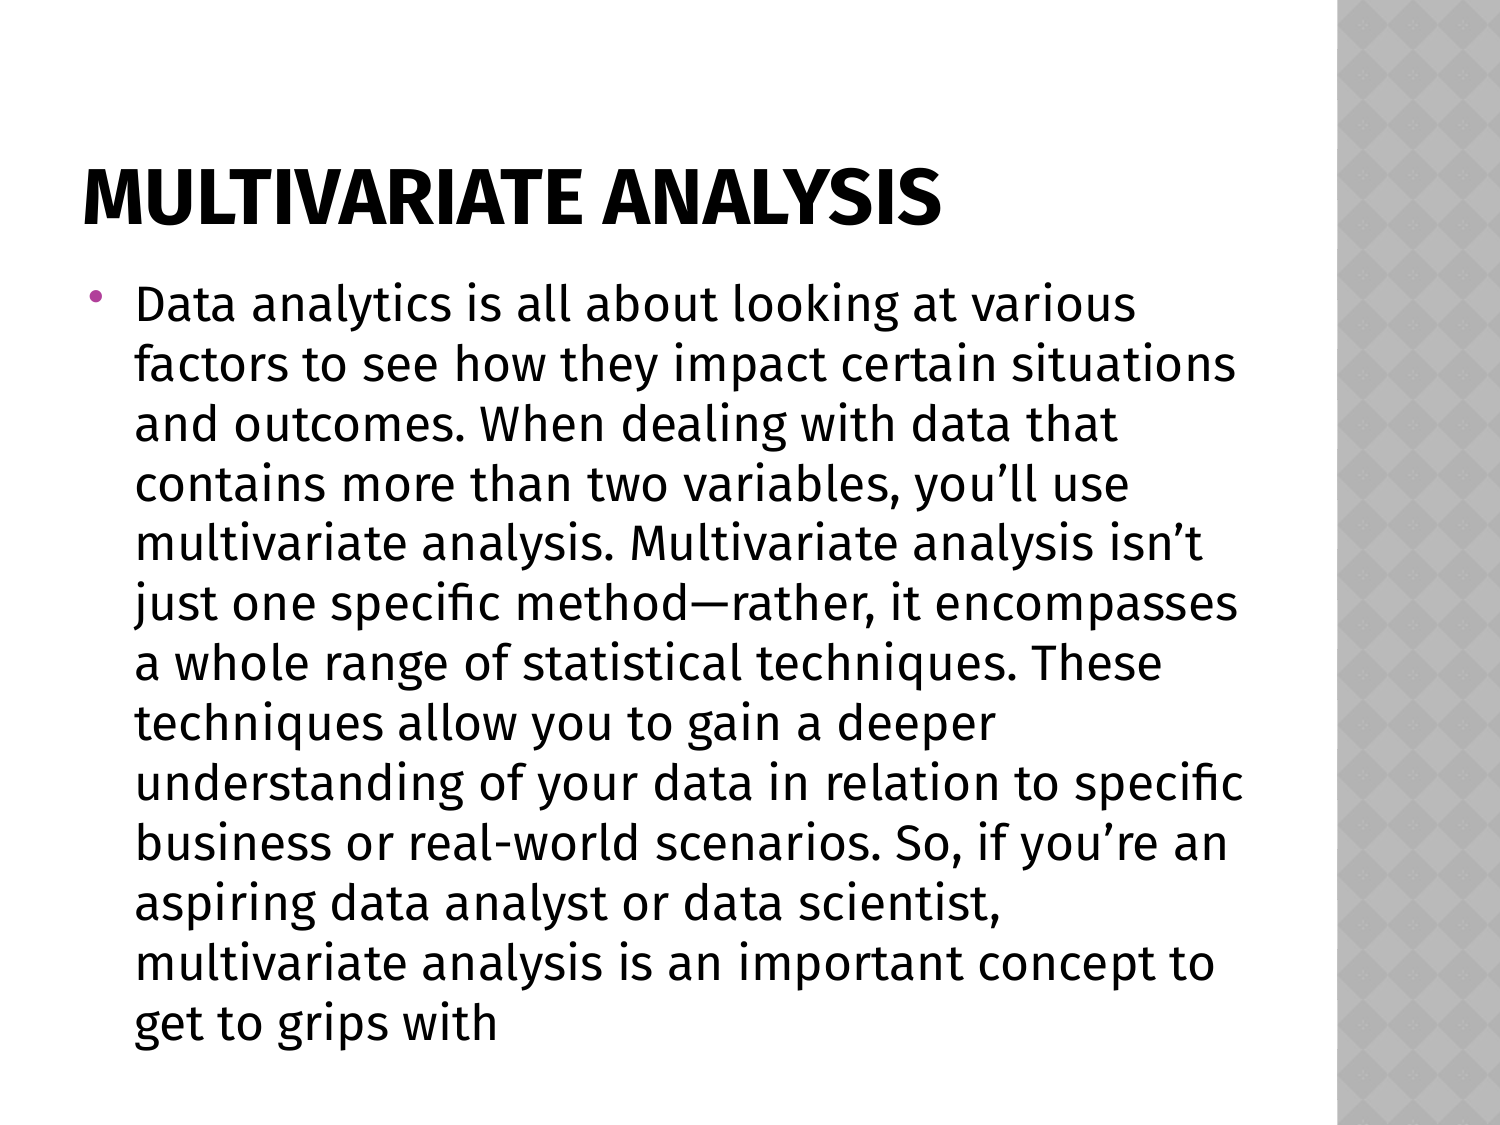

# Multivariate analysis
Data analytics is all about looking at various factors to see how they impact certain situations and outcomes. When dealing with data that contains more than two variables, you’ll use multivariate analysis. Multivariate analysis isn’t just one specific method—rather, it encompasses a whole range of statistical techniques. These techniques allow you to gain a deeper understanding of your data in relation to specific business or real-world scenarios. So, if you’re an aspiring data analyst or data scientist, multivariate analysis is an important concept to get to grips with